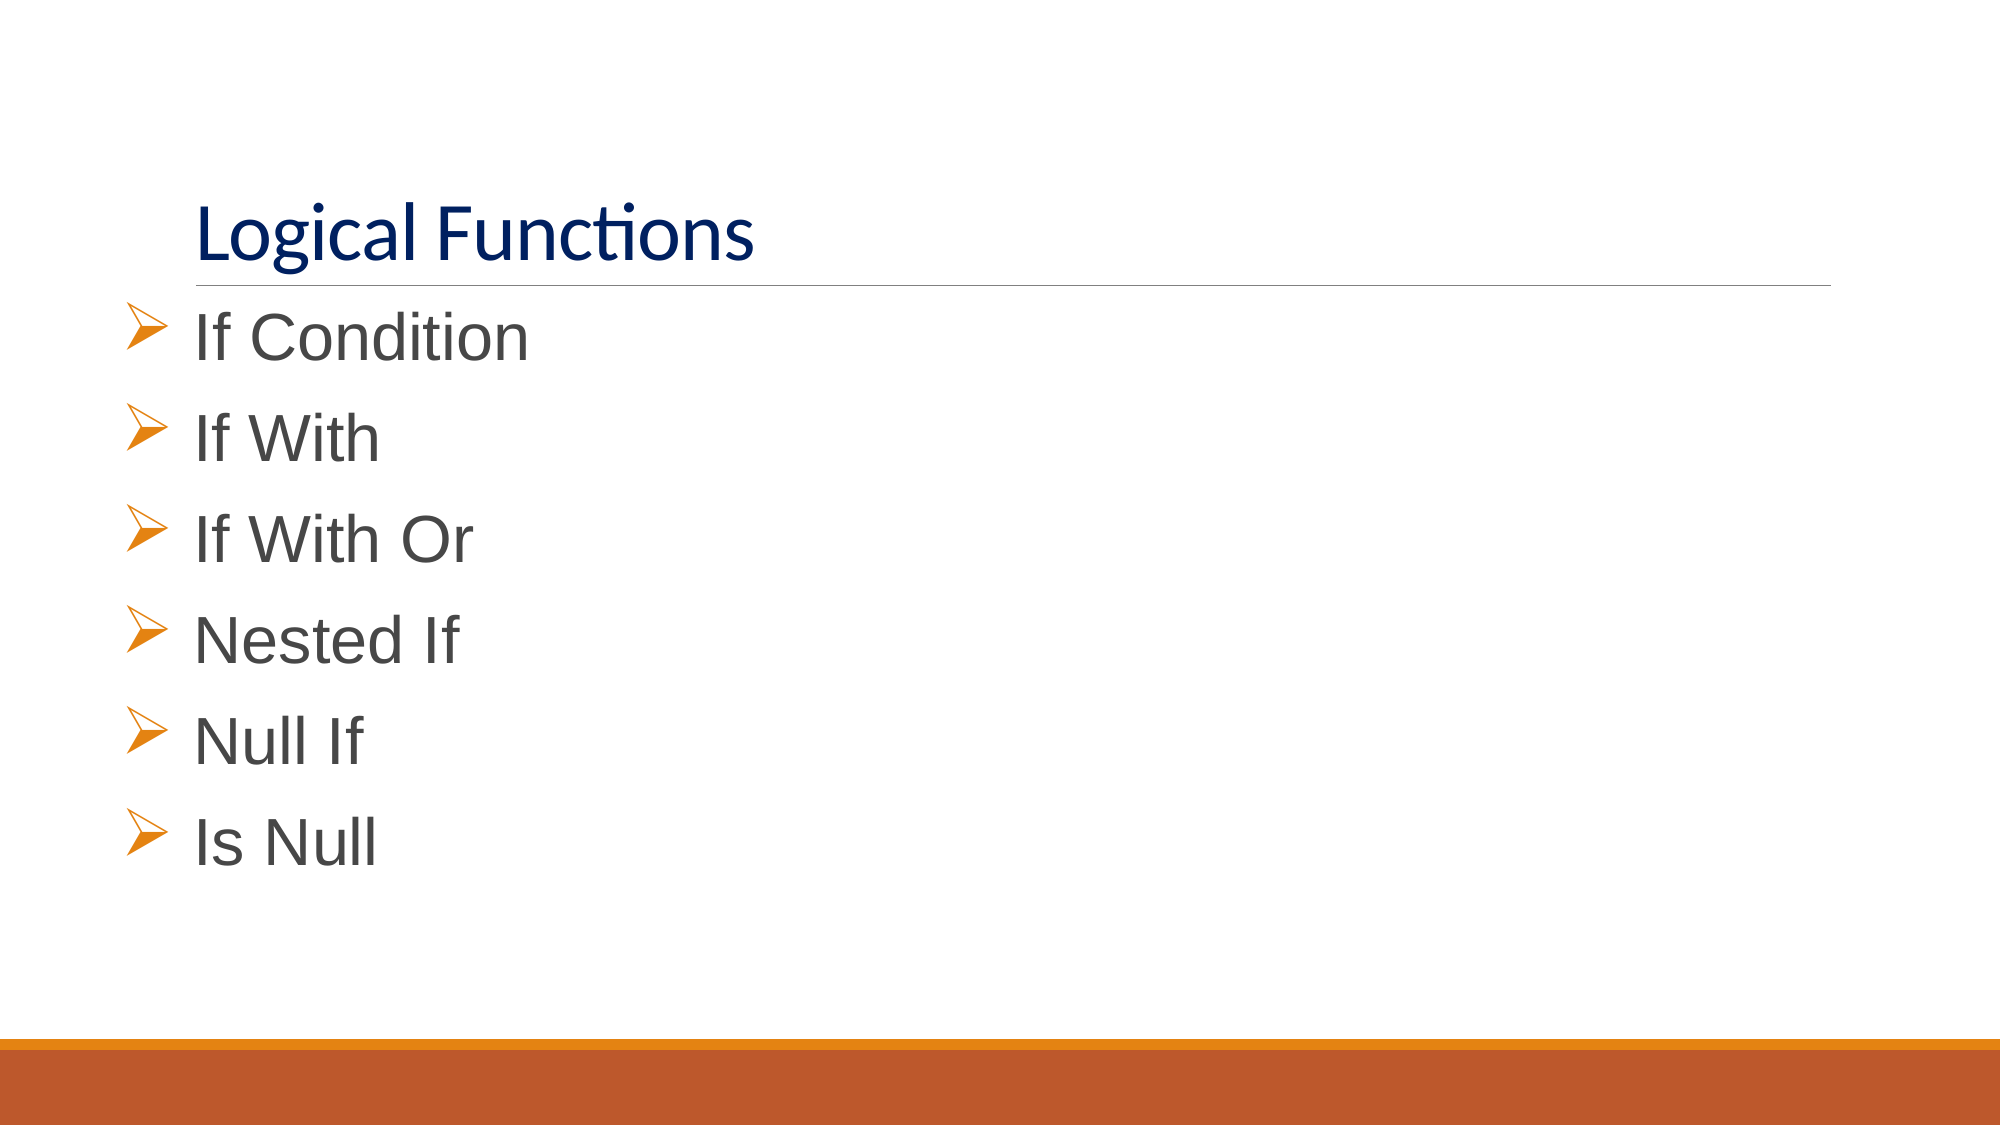

# Logical Functions
 If Condition
 If With
 If With Or
 Nested If
 Null If
 Is Null